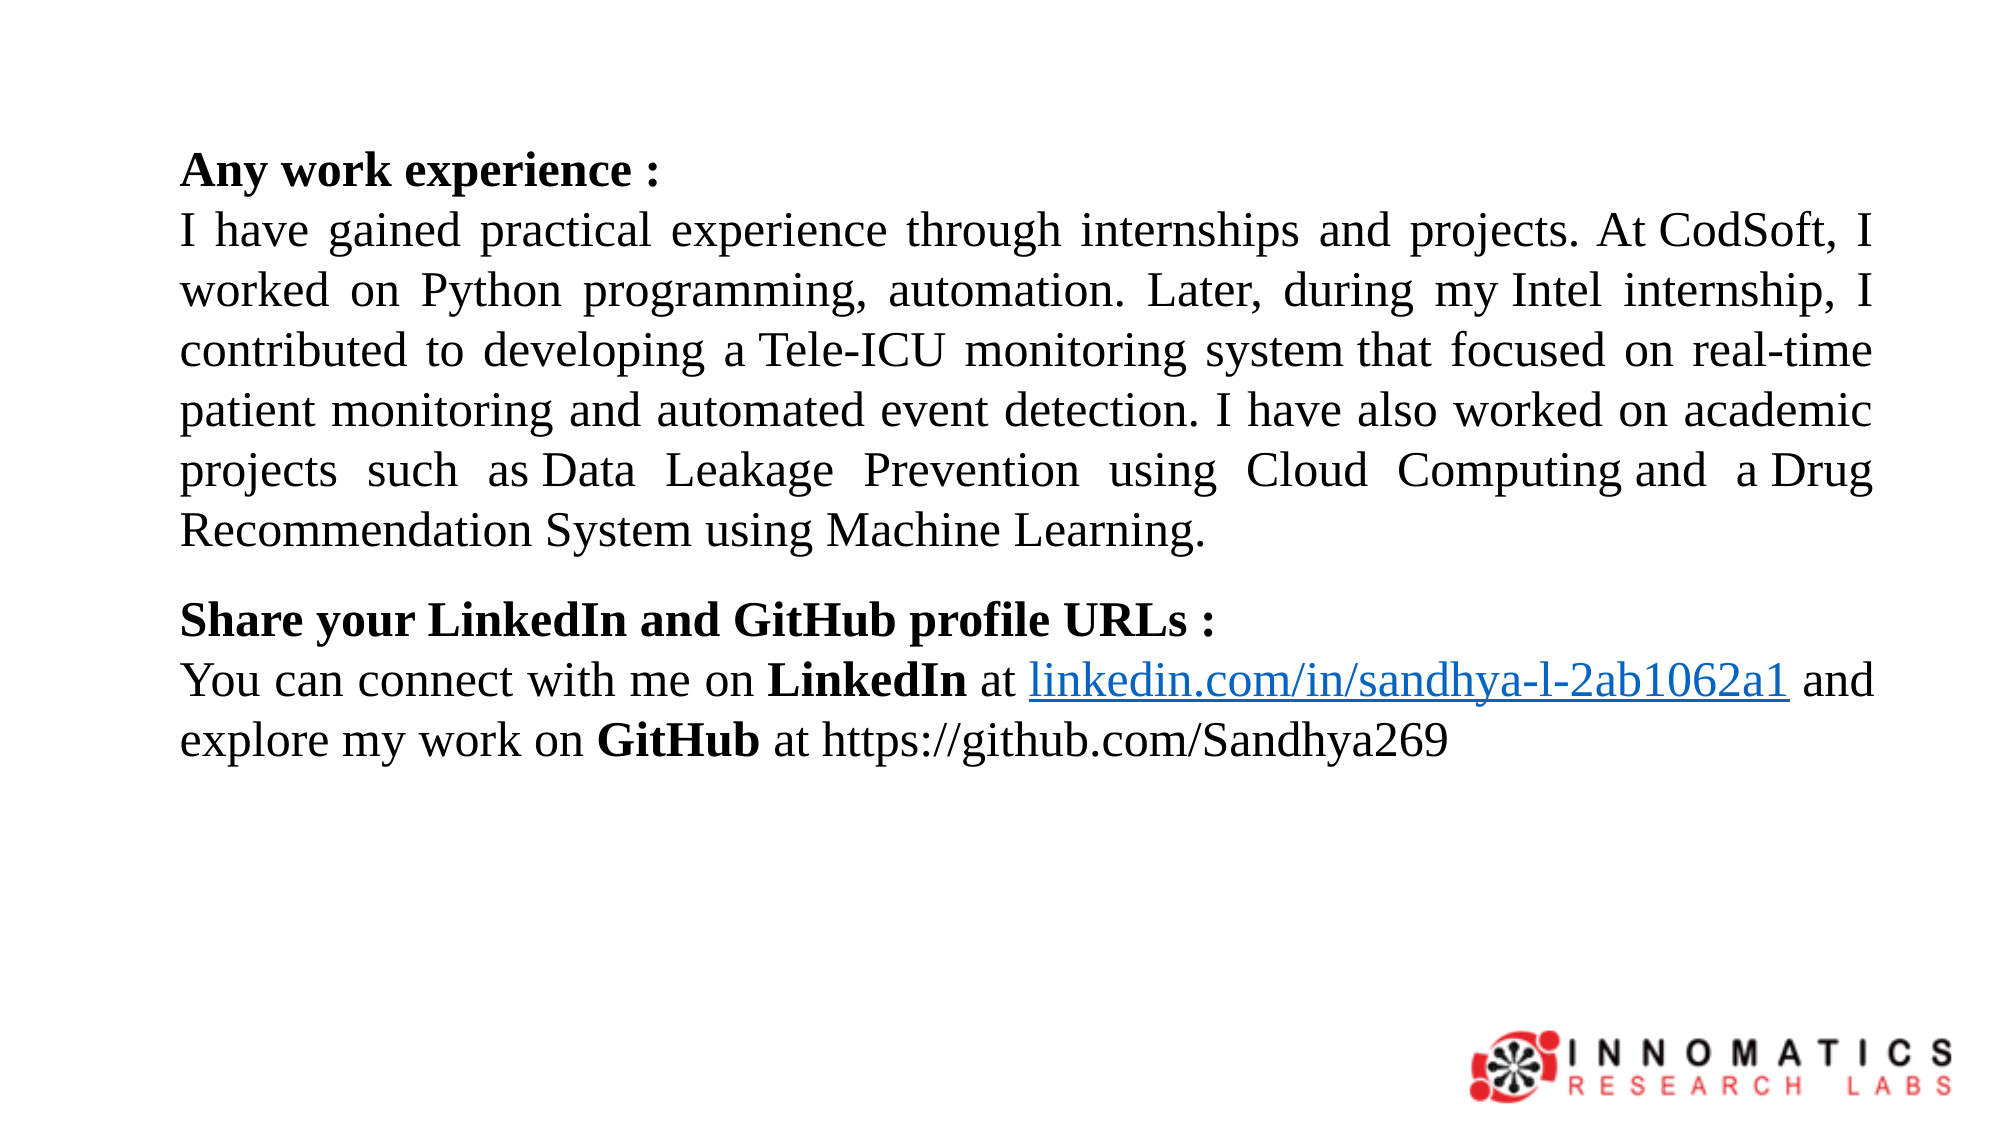

Any work experience :
I have gained practical experience through internships and projects. At CodSoft, I worked on Python programming, automation. Later, during my Intel internship, I contributed to developing a Tele-ICU monitoring system that focused on real-time patient monitoring and automated event detection. I have also worked on academic projects such as Data Leakage Prevention using Cloud Computing and a Drug Recommendation System using Machine Learning.
Share your LinkedIn and GitHub profile URLs :
You can connect with me on LinkedIn at linkedin.com/in/sandhya-l-2ab1062a1 and explore my work on GitHub at https://github.com/Sandhya269